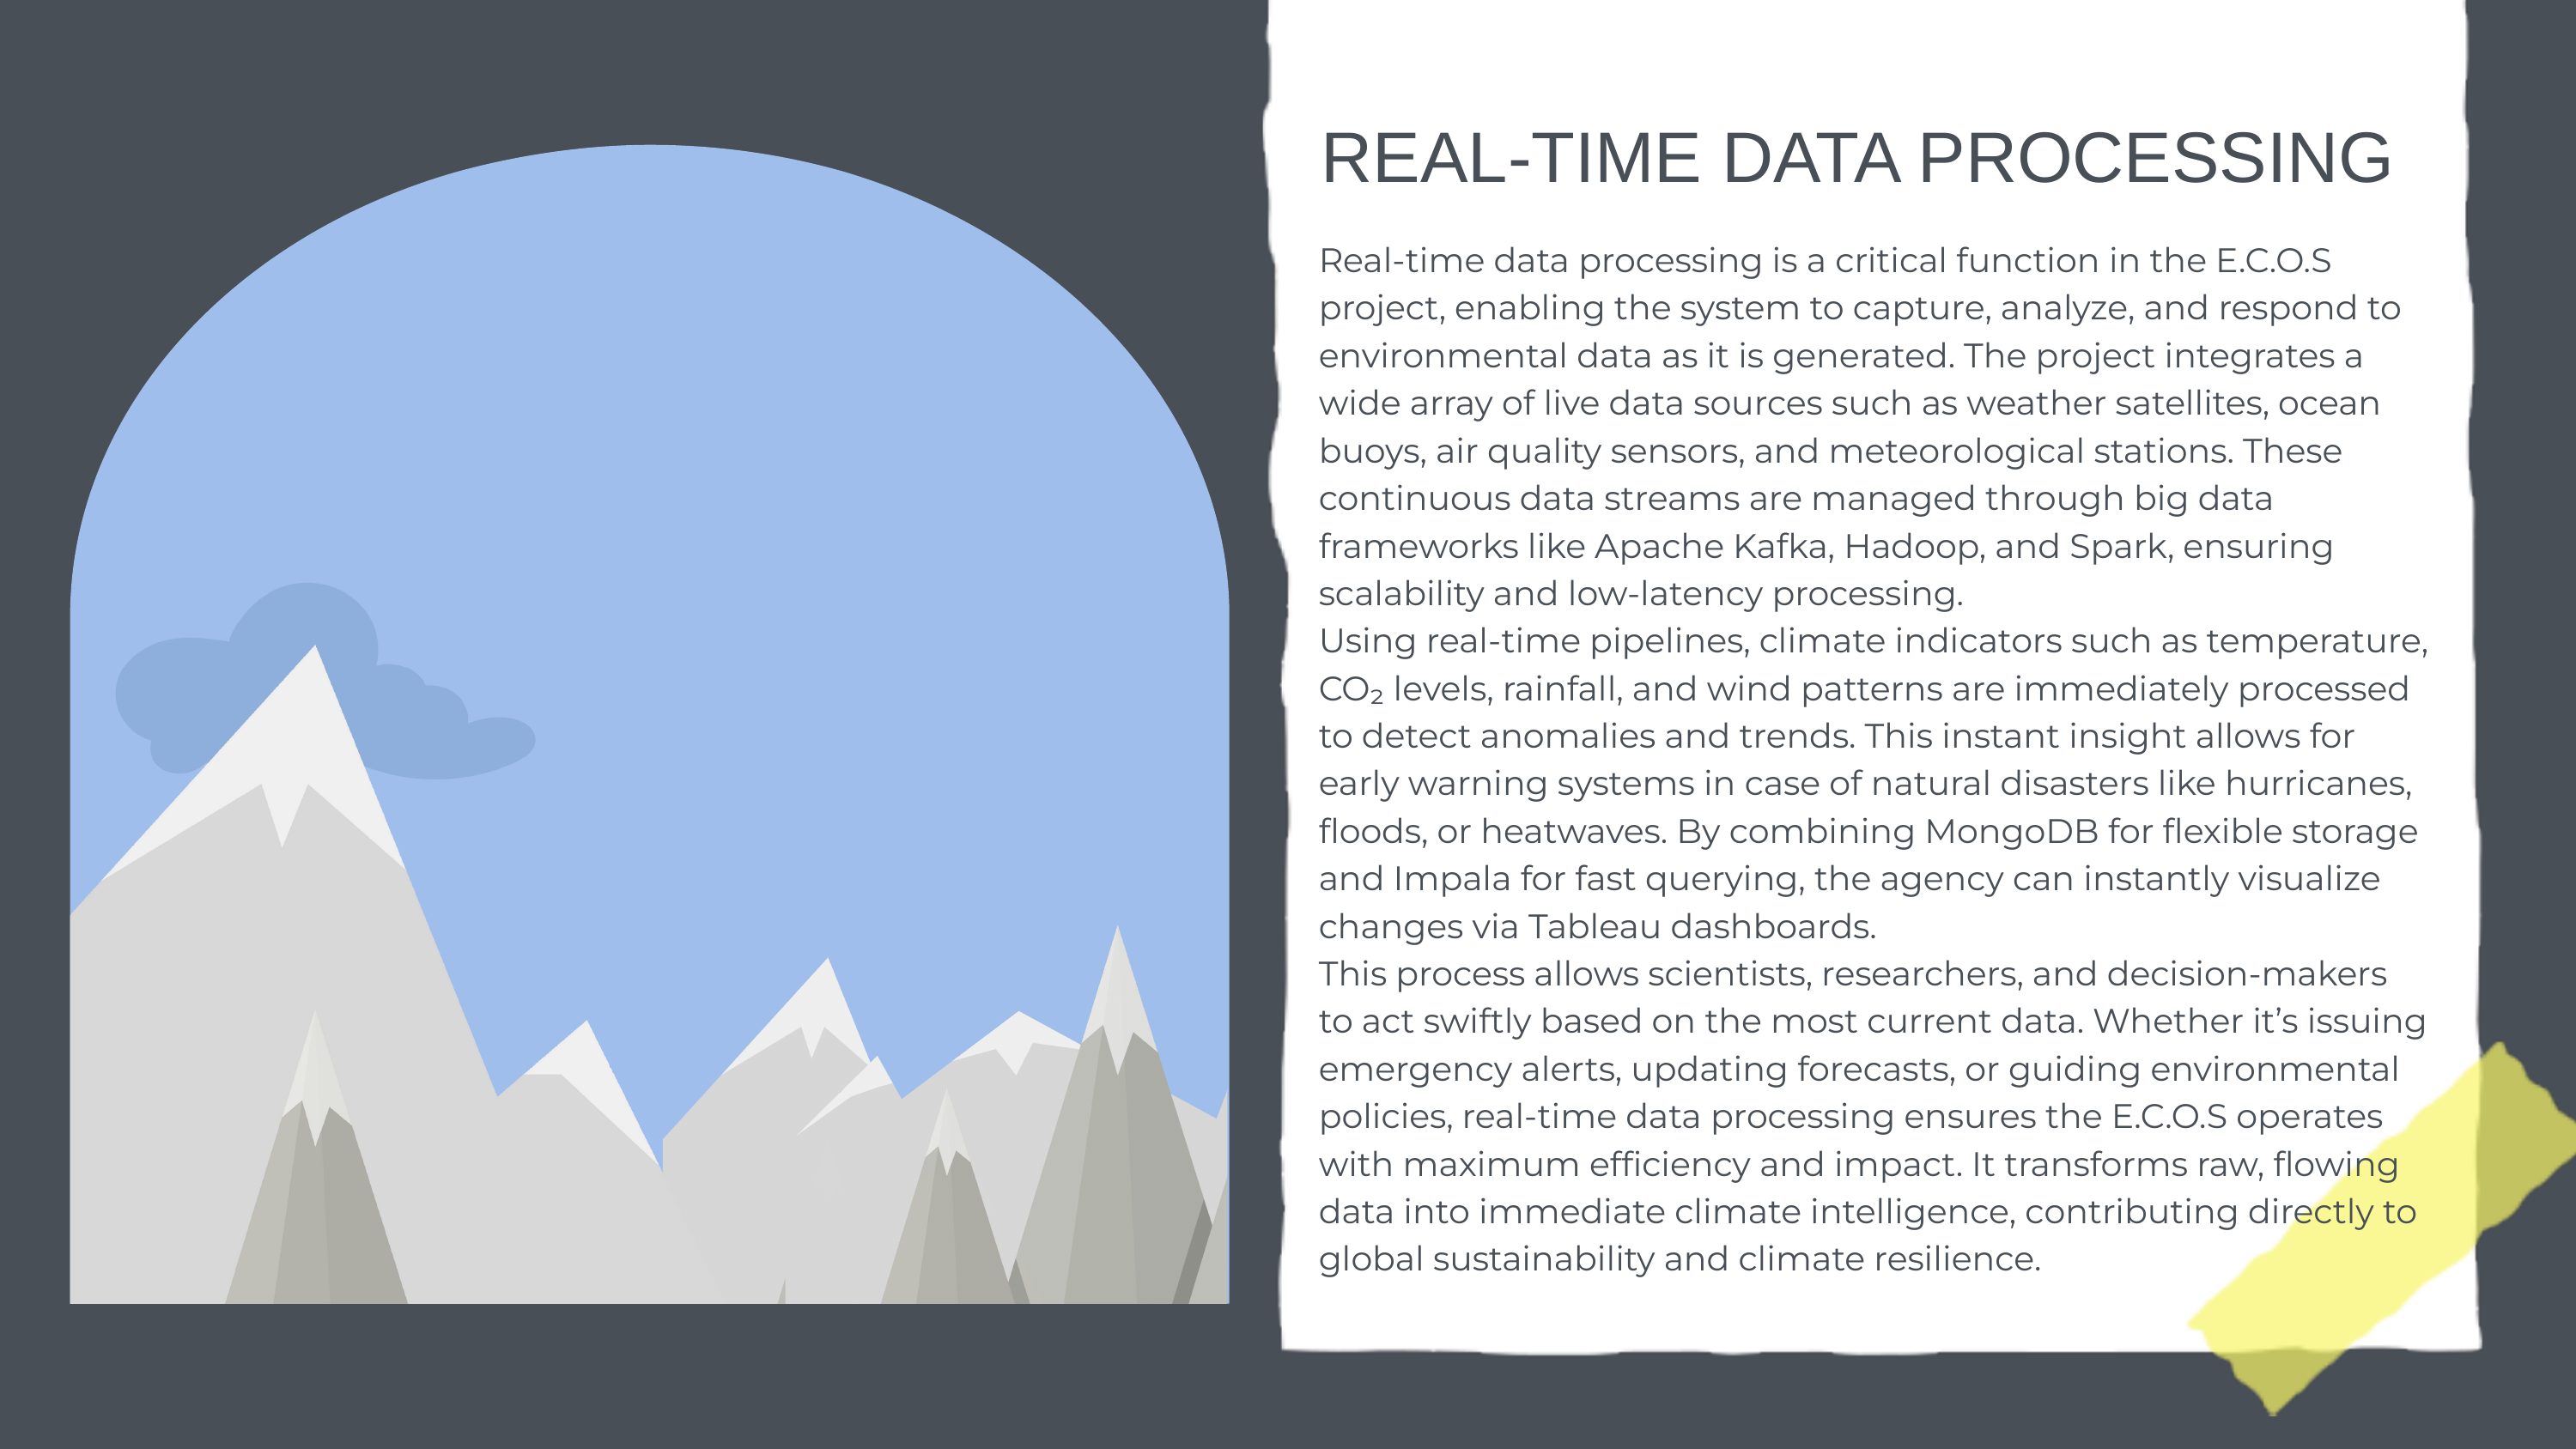

REAL-TIME DATA PROCESSING

Real-time data processing is a critical function in the E.C.O.S project, enabling the system to capture, analyze, and respond to environmental data as it is generated. The project integrates a wide array of live data sources such as weather satellites, ocean buoys, air quality sensors, and meteorological stations. These continuous data streams are managed through big data frameworks like Apache Kafka, Hadoop, and Spark, ensuring scalability and low-latency processing.
Using real-time pipelines, climate indicators such as temperature, CO₂ levels, rainfall, and wind patterns are immediately processed to detect anomalies and trends. This instant insight allows for early warning systems in case of natural disasters like hurricanes, floods, or heatwaves. By combining MongoDB for flexible storage and Impala for fast querying, the agency can instantly visualize changes via Tableau dashboards.
This process allows scientists, researchers, and decision-makers to act swiftly based on the most current data. Whether it’s issuing emergency alerts, updating forecasts, or guiding environmental policies, real-time data processing ensures the E.C.O.S operates with maximum efficiency and impact. It transforms raw, flowing data into immediate climate intelligence, contributing directly to global sustainability and climate resilience.